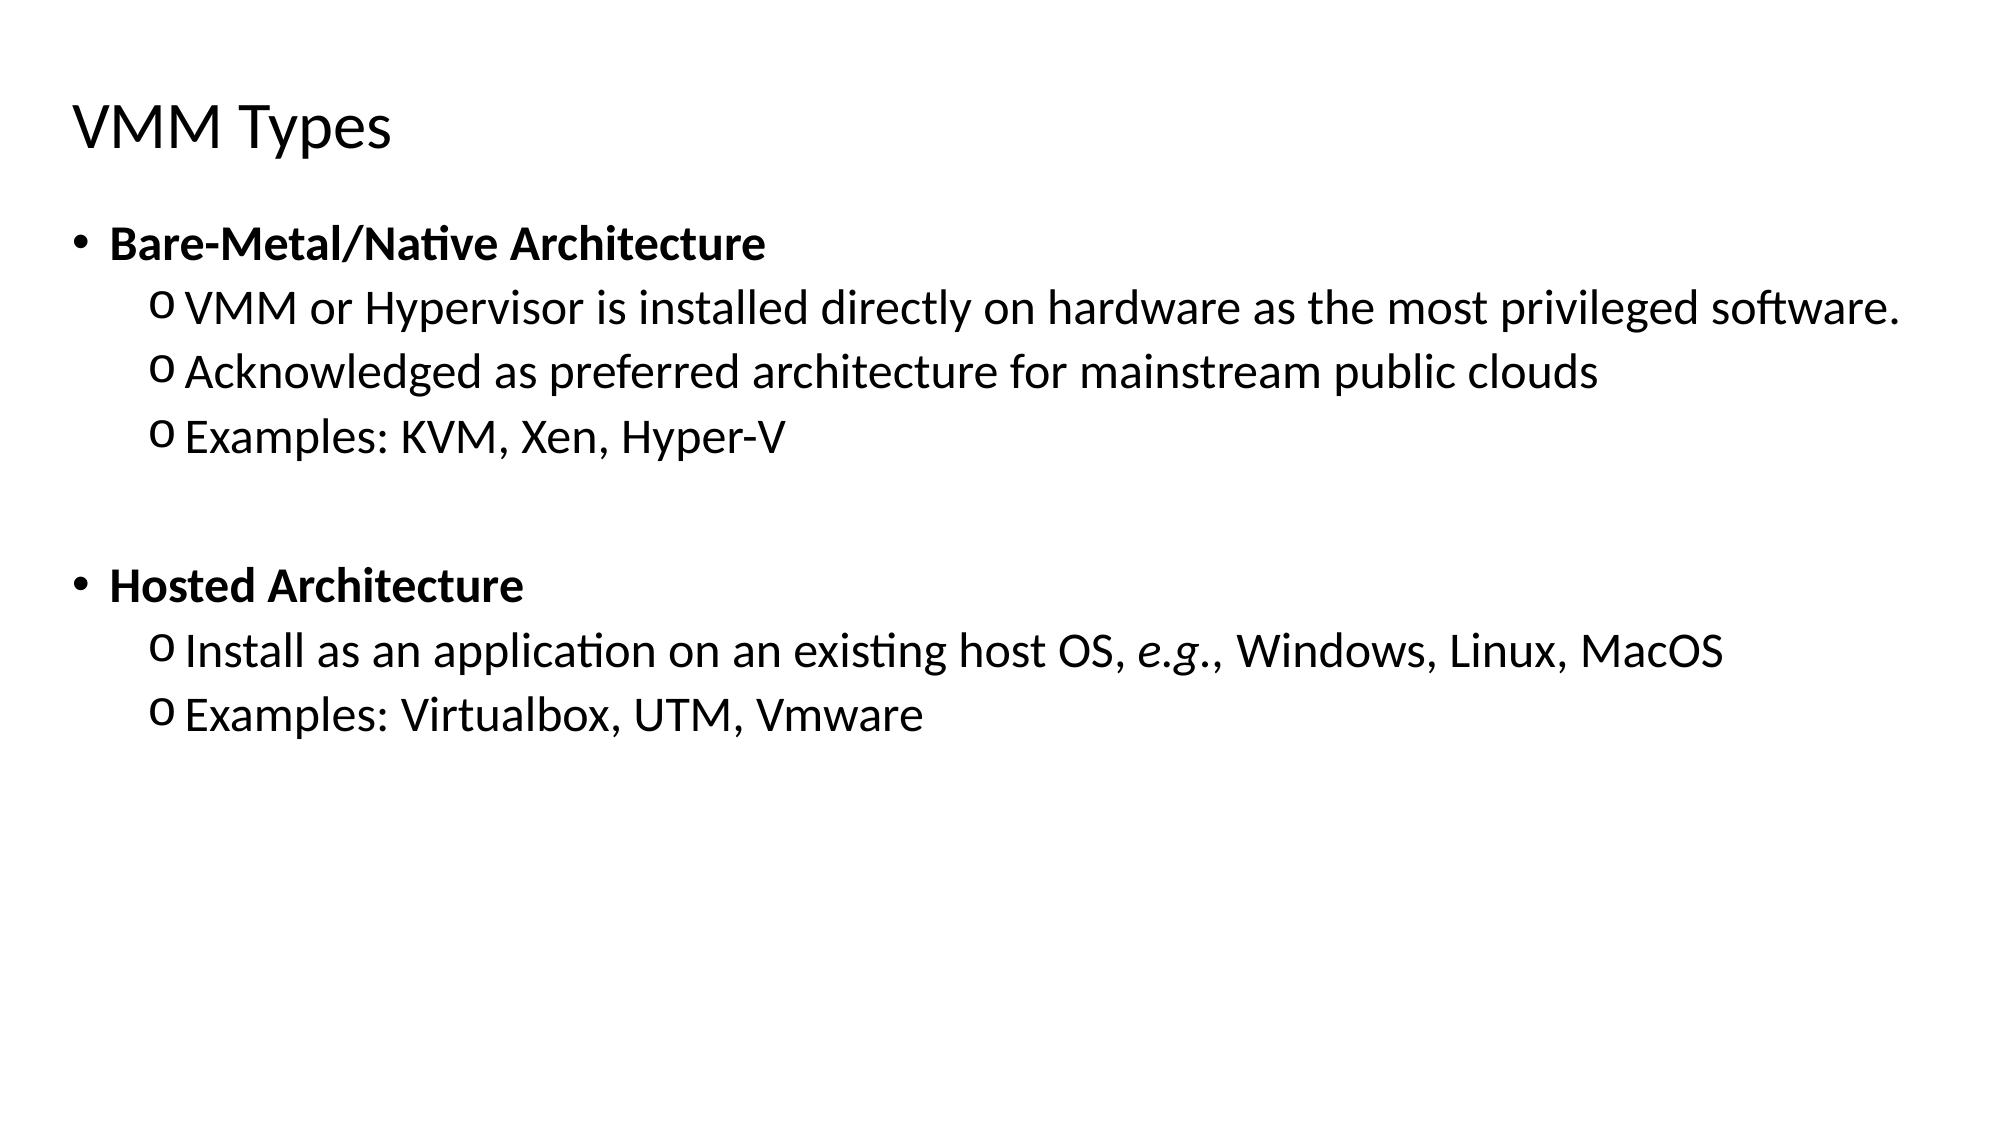

# VMM Types
Bare-Metal/Native Architecture
VMM or Hypervisor is installed directly on hardware as the most privileged software.
Acknowledged as preferred architecture for mainstream public clouds
Examples: KVM, Xen, Hyper-V

Hosted Architecture
Install as an application on an existing host OS, e.g., Windows, Linux, MacOS
Examples: Virtualbox, UTM, Vmware